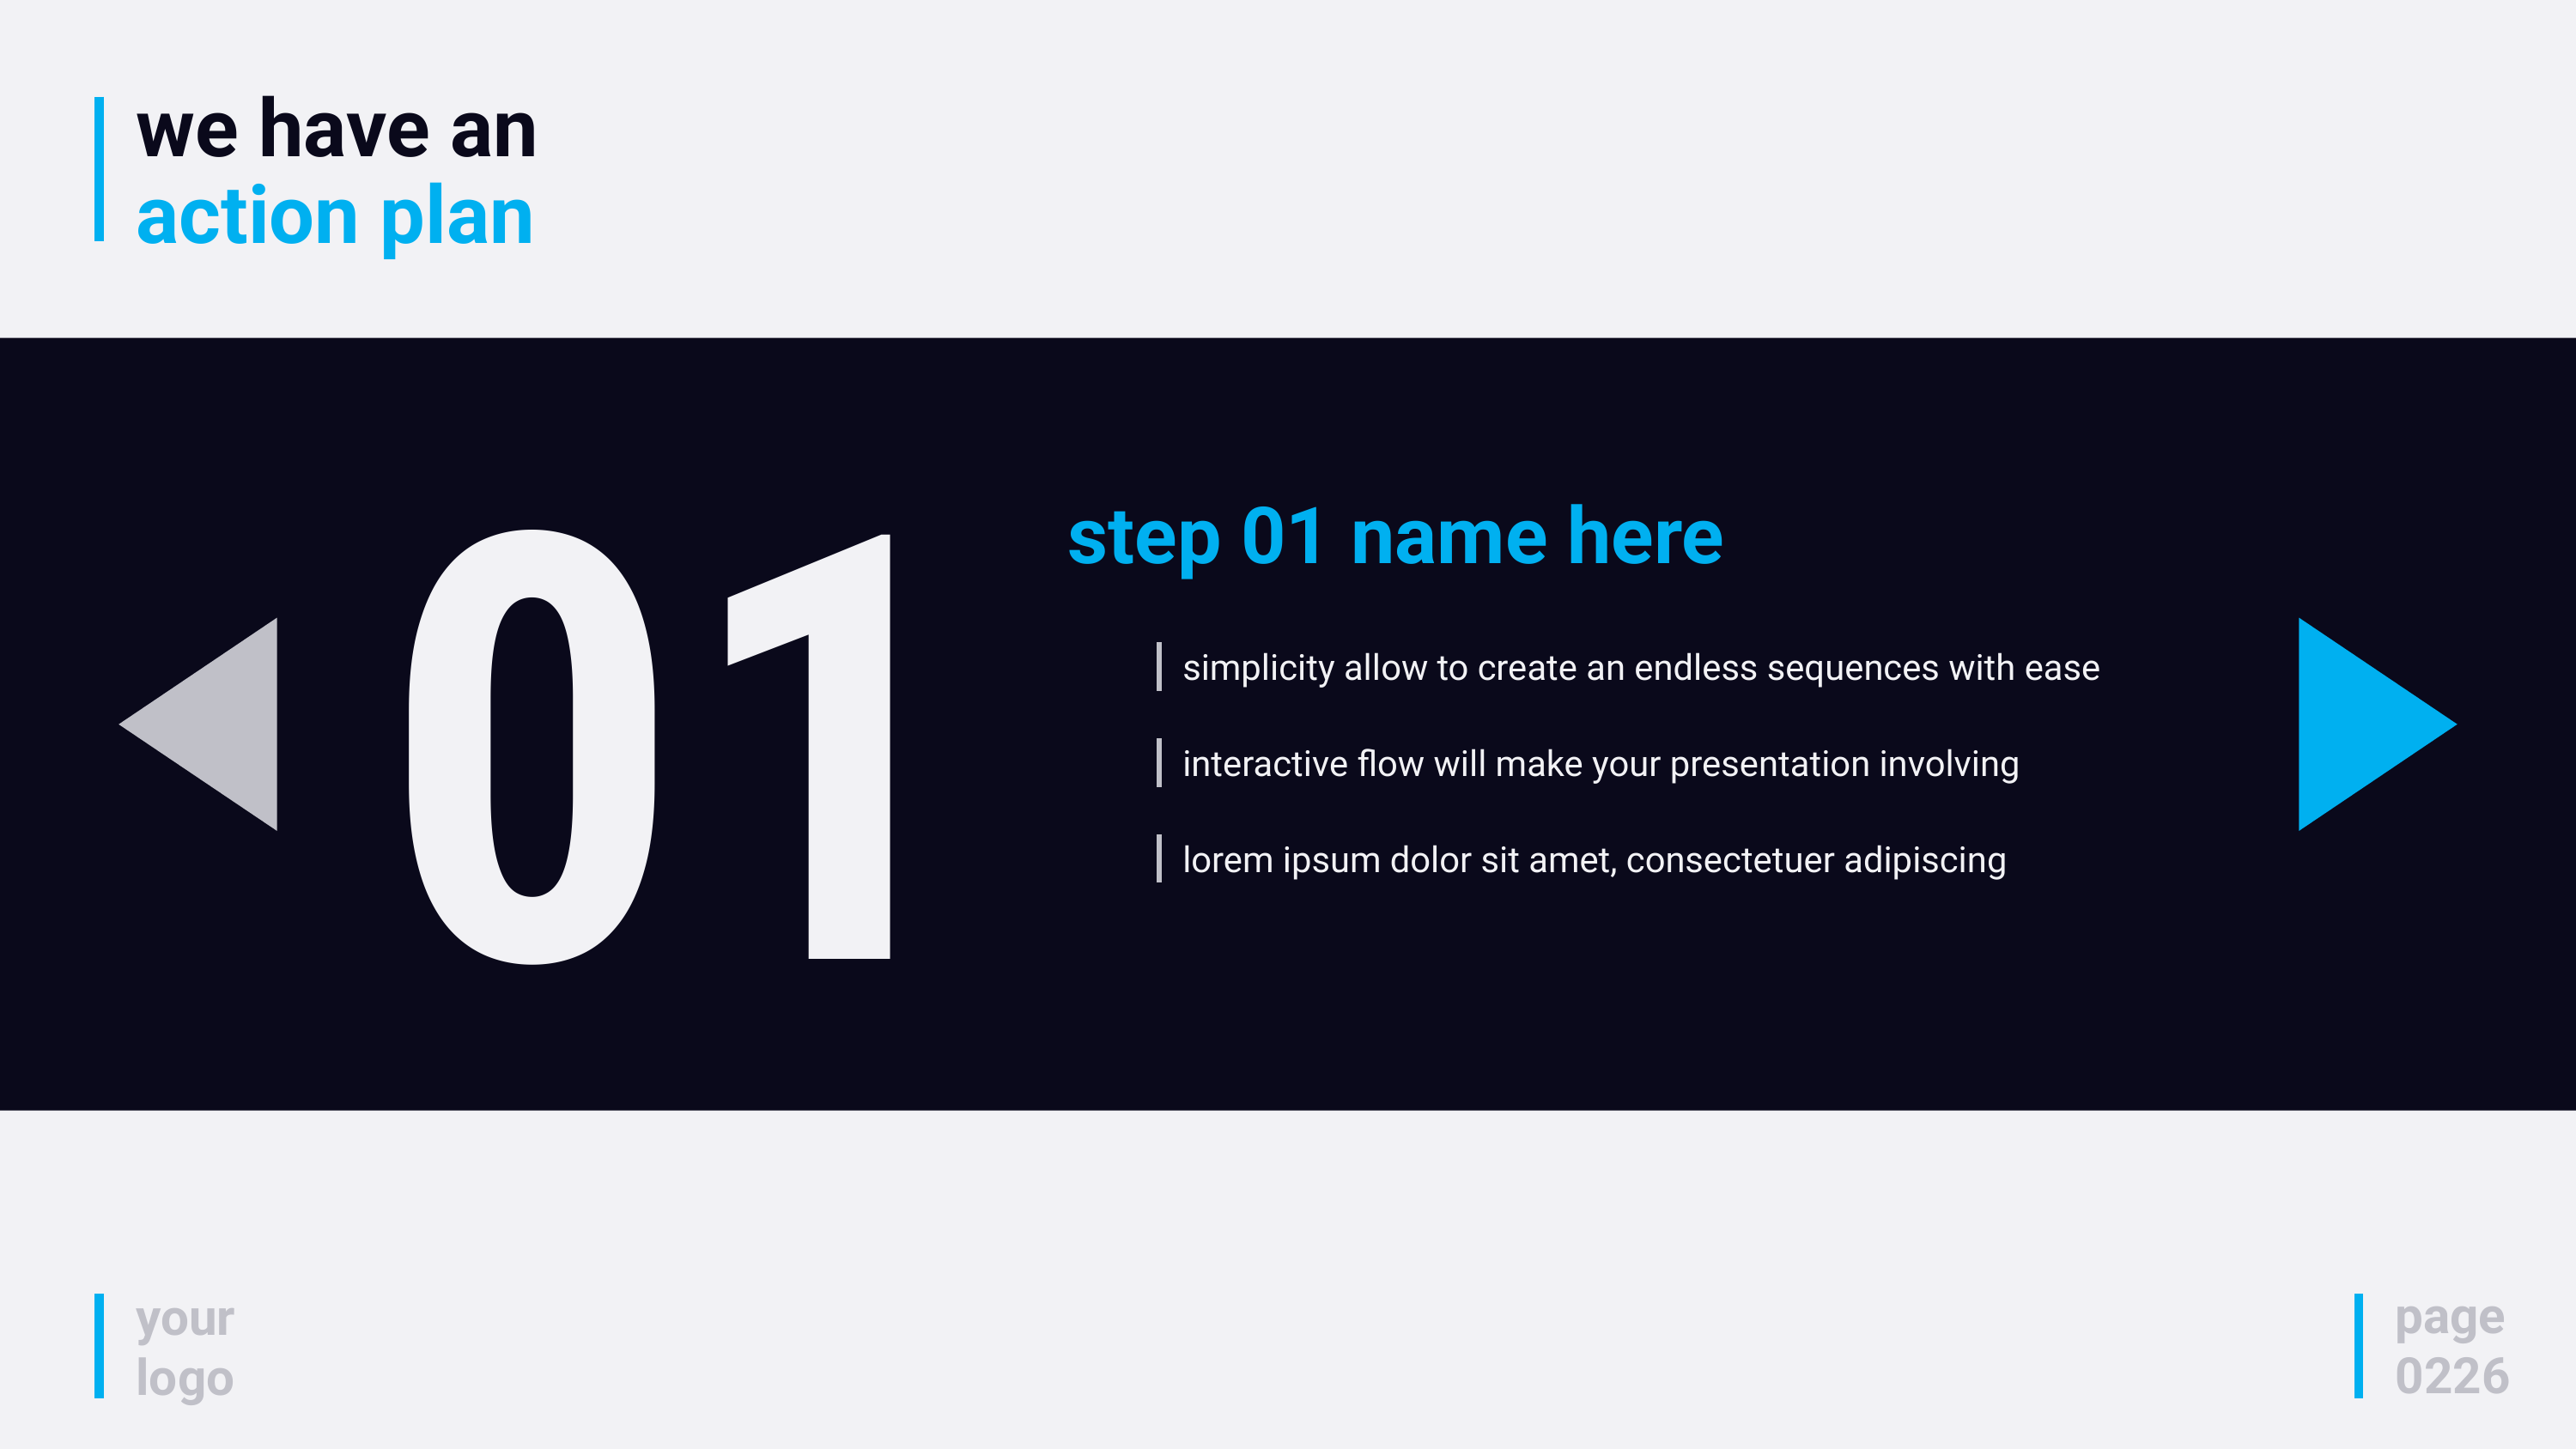

# we have an action plan

01
step 01 name here
simplicity allow to create an endless sequences with ease

interactive flow will make your presentation involving
lorem ipsum dolor sit amet, consectetuer adipiscing
page
0226